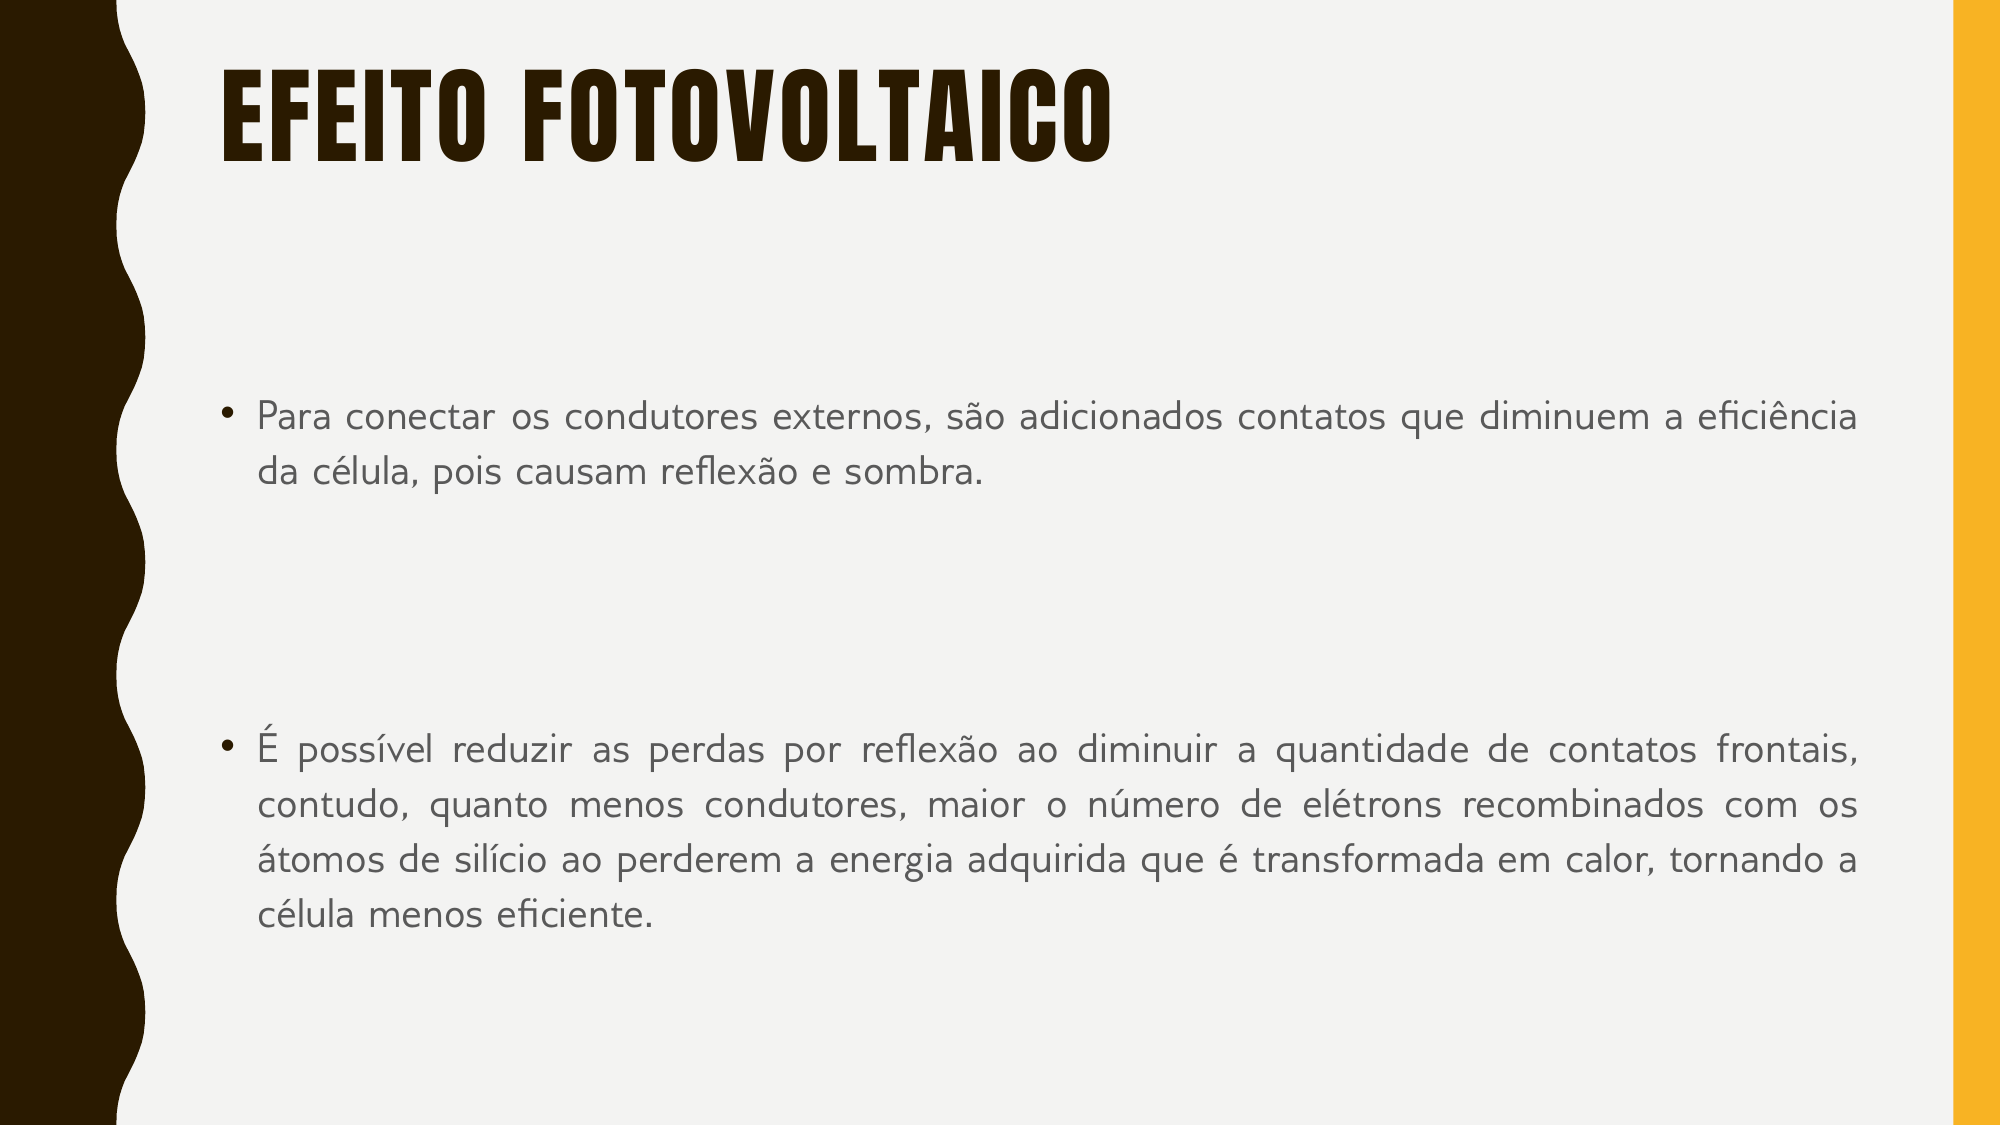

# Efeito fotovoltaico
Para conectar os condutores externos, são adicionados contatos que diminuem a eficiência da célula, pois causam reflexão e sombra.

É possível reduzir as perdas por reflexão ao diminuir a quantidade de contatos frontais, contudo, quanto menos condutores, maior o número de elétrons recombinados com os átomos de silício ao perderem a energia adquirida que é transformada em calor, tornando a célula menos eficiente.